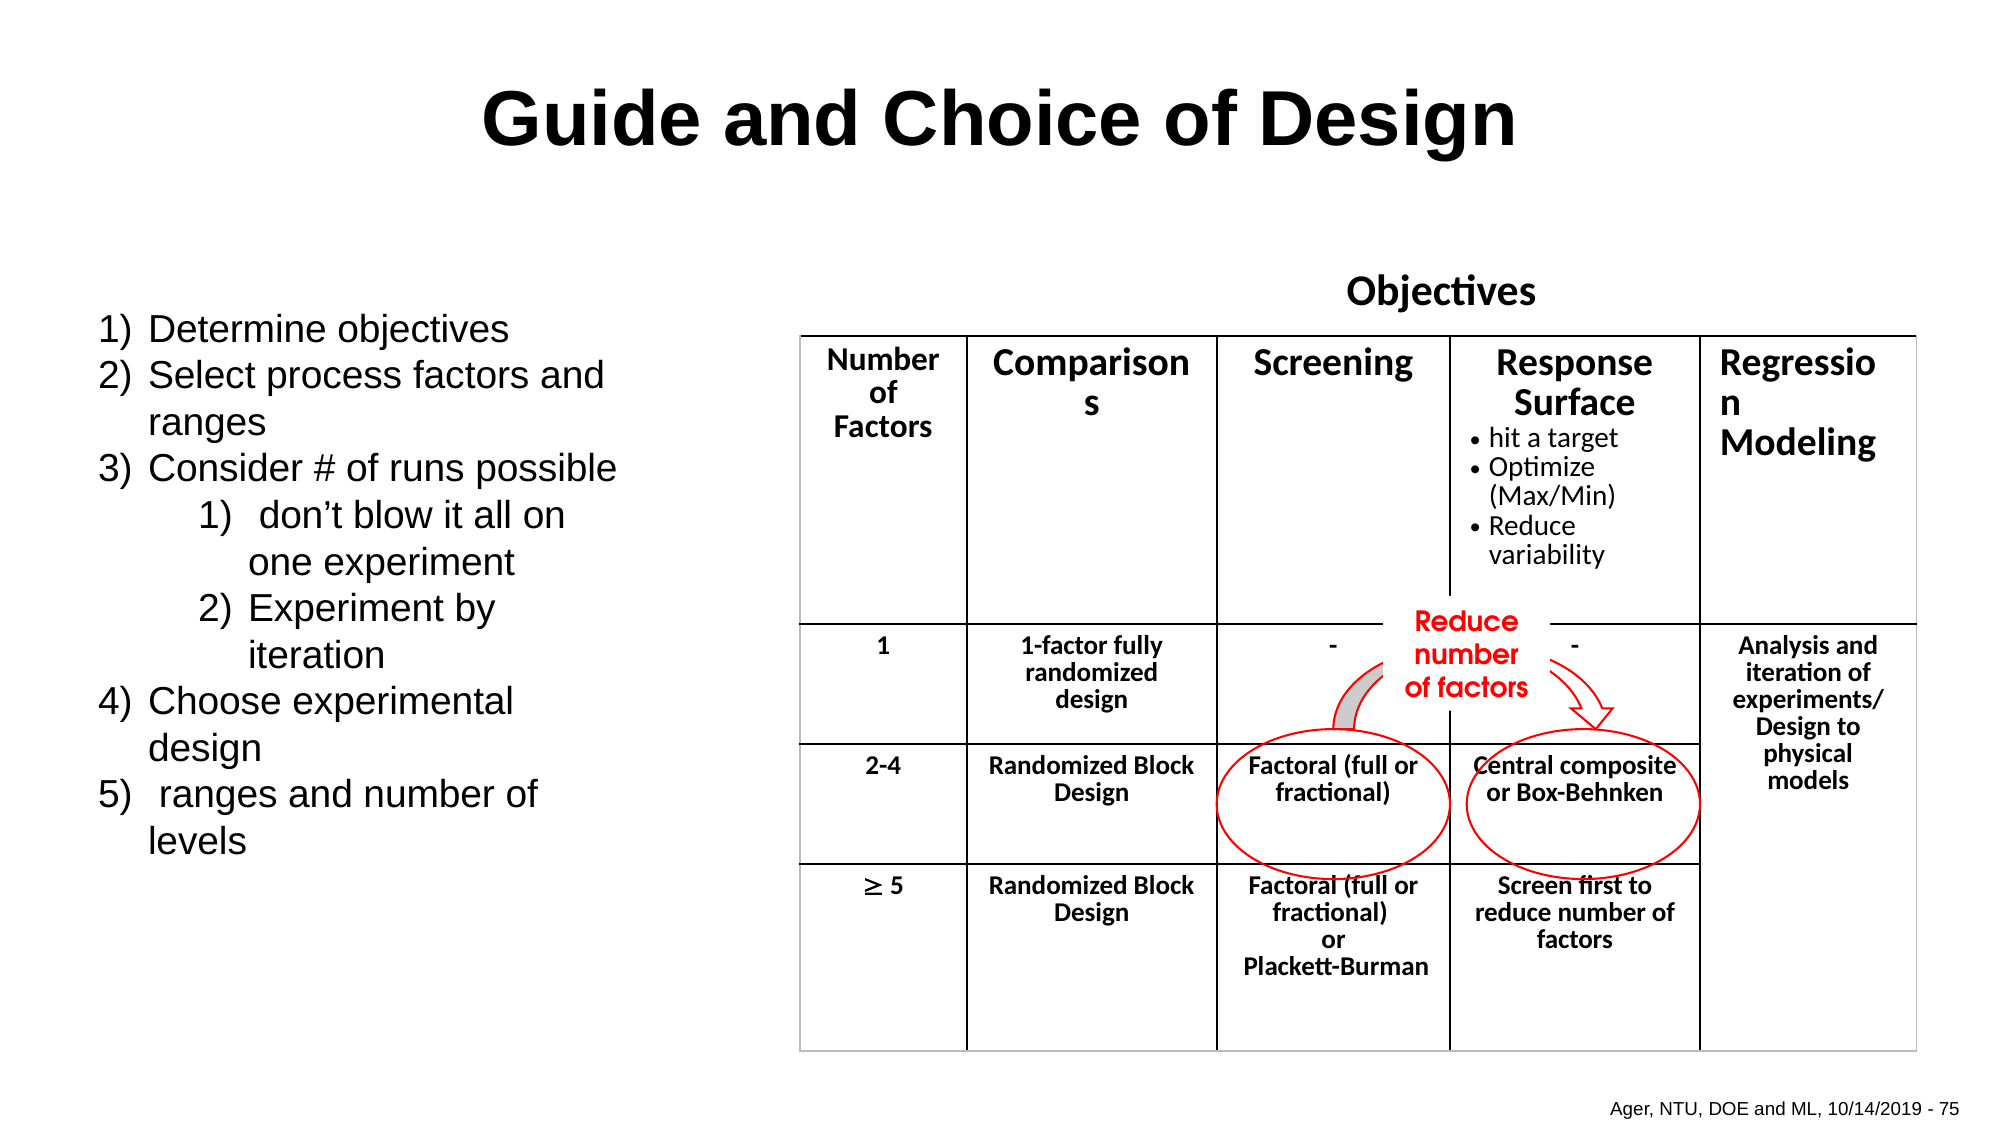

# Guide and Choice of Design
|  | Objectives |  |  |  |
| --- | --- | --- | --- | --- |
| Number of Factors | Comparisons | Screening | Response Surface hit a target Optimize (Max/Min) Reduce variability | Regression Modeling |
| 1 | 1-factor fully randomized design | - | - | Analysis and iteration of experiments/ Design to physical models |
| 2-4 | Randomized Block Design | Factoral (full or fractional) | Central composite or Box-Behnken |  |
| ≥ 5 | Randomized Block Design | Factoral (full or fractional) or Plackett-Burman | Screen first to reduce number of factors |  |
Determine objectives
Select process factors and ranges
Consider # of runs possible
 don’t blow it all on one experiment
Experiment by iteration
Choose experimental design
 ranges and number of levels
Reduce number of factors